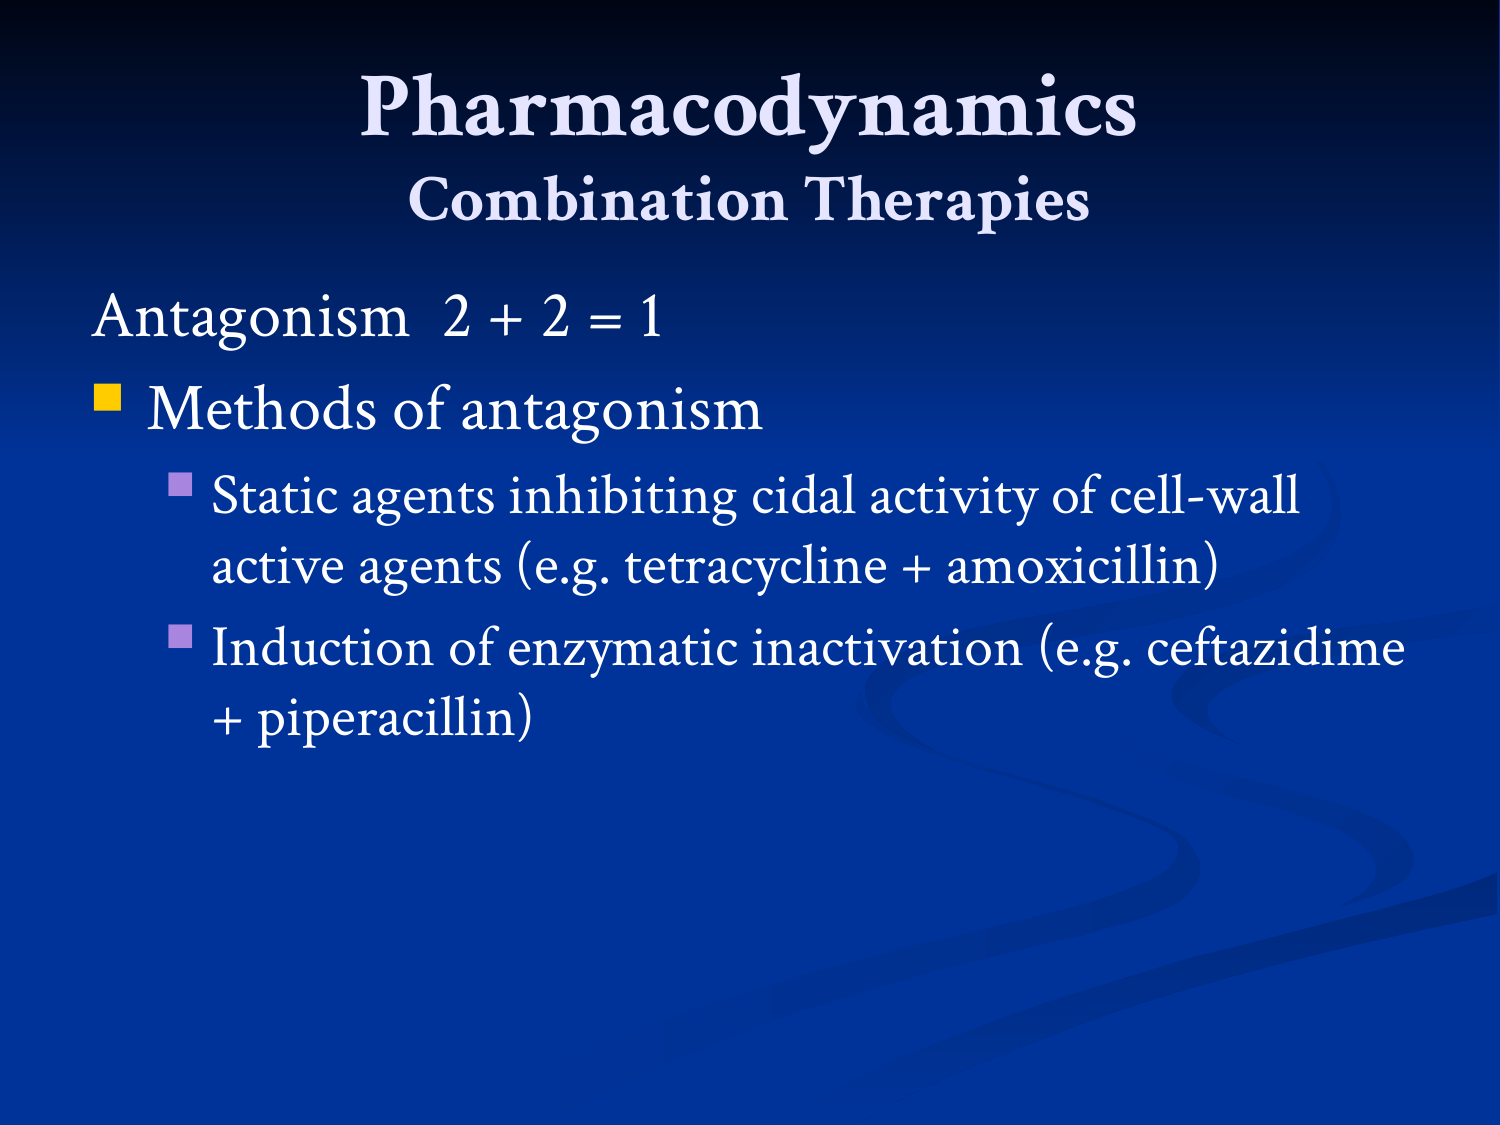

# Pharmacodynamics Combination Therapies
Antagonism  2 + 2 = 1
Methods of antagonism
Static agents inhibiting cidal activity of cell-wall active agents (e.g. tetracycline + amoxicillin)
Induction of enzymatic inactivation (e.g. ceftazidime + piperacillin)